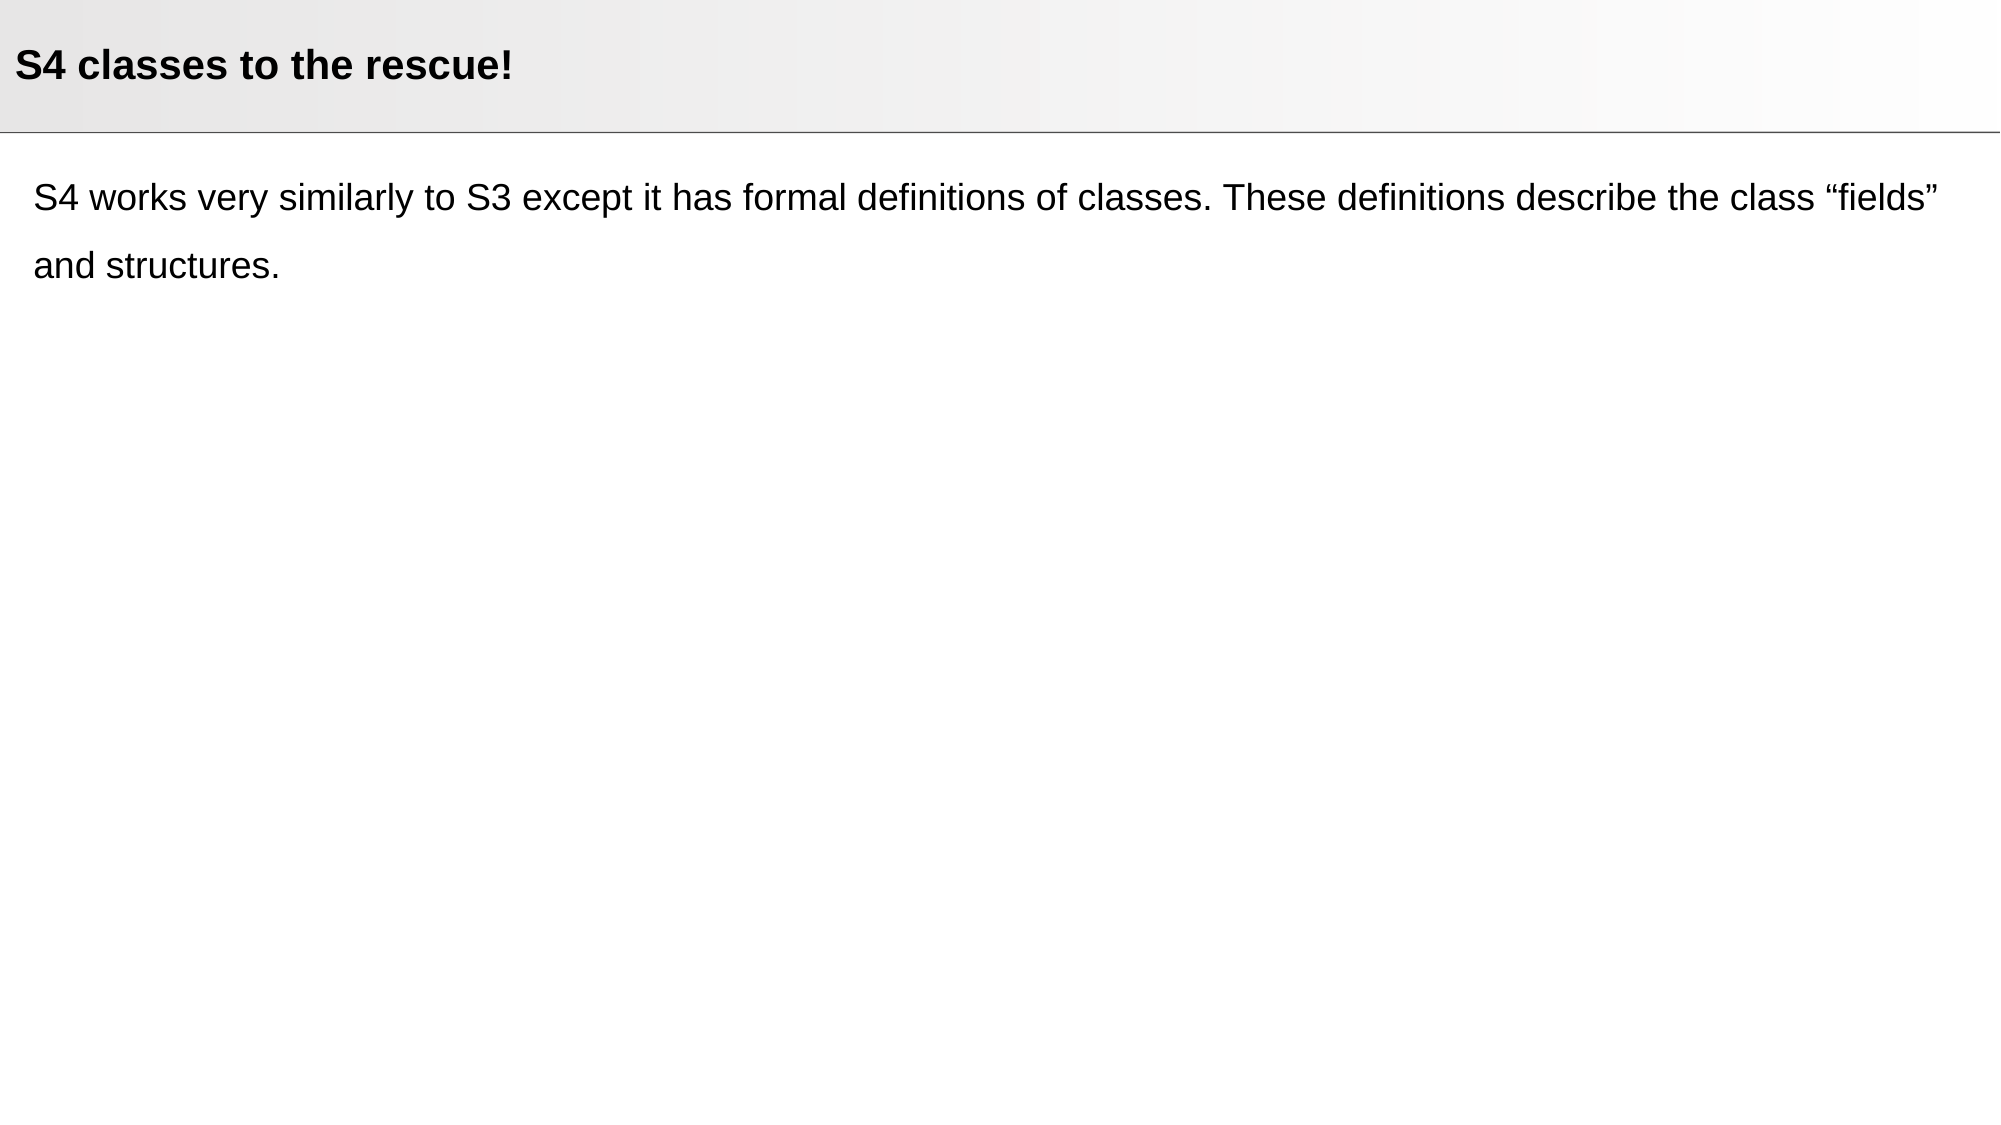

# S4 classes to the rescue!
S4 works very similarly to S3 except it has formal definitions of classes. These definitions describe the class “fields” and structures.